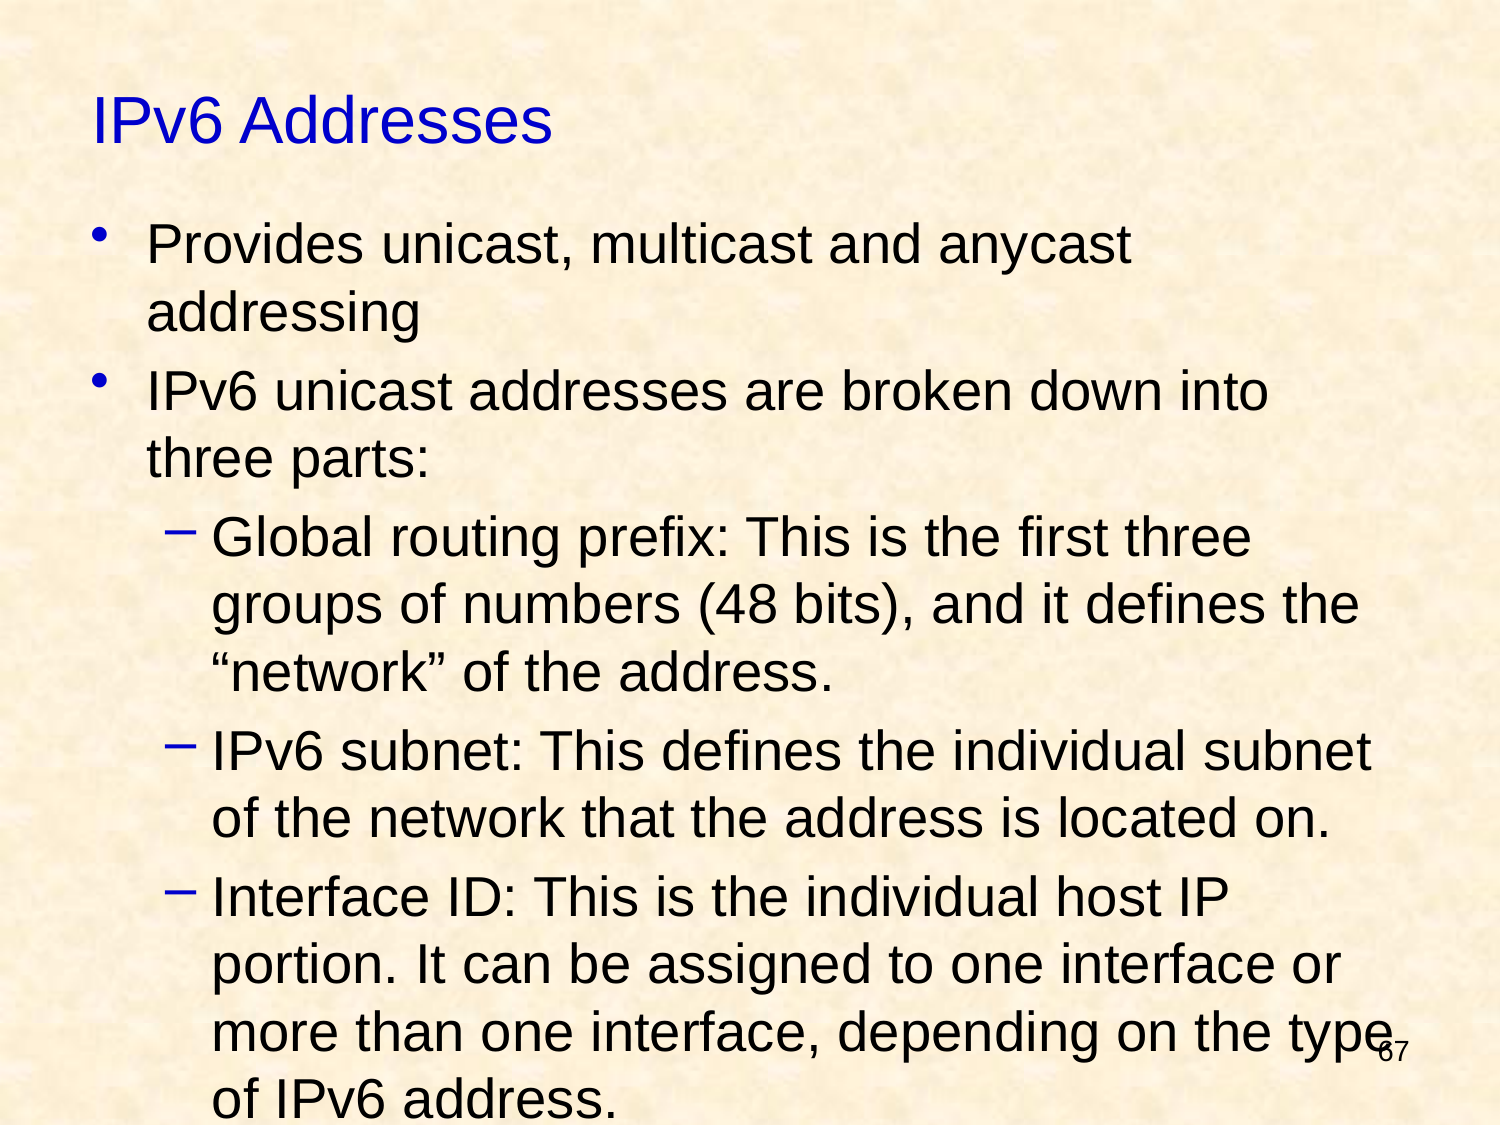

# IPv6 Addresses
Provides unicast, multicast and anycast addressing
IPv6 unicast addresses are broken down into three parts:
Global routing prefix: This is the first three groups of numbers (48 bits), and it defines the “network” of the address.
IPv6 subnet: This defines the individual subnet of the network that the address is located on.
Interface ID: This is the individual host IP portion. It can be assigned to one interface or more than one interface, depending on the type of IPv6 address.
67